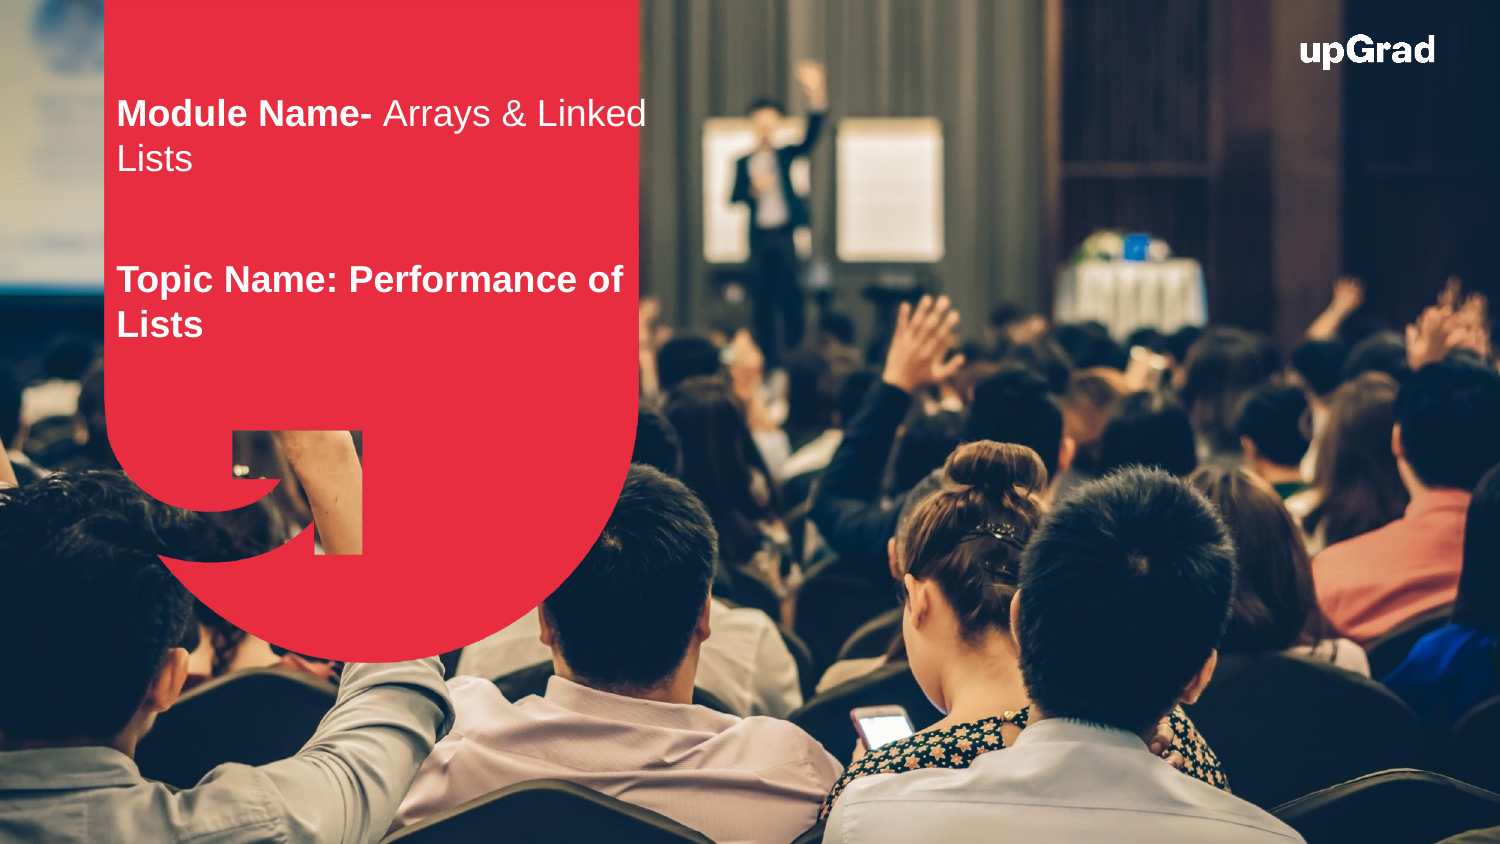

Module Name- Arrays & Linked Lists

Topic Name: Performance of Lists

EditEdit MasterMaster  texttext stylesstyles